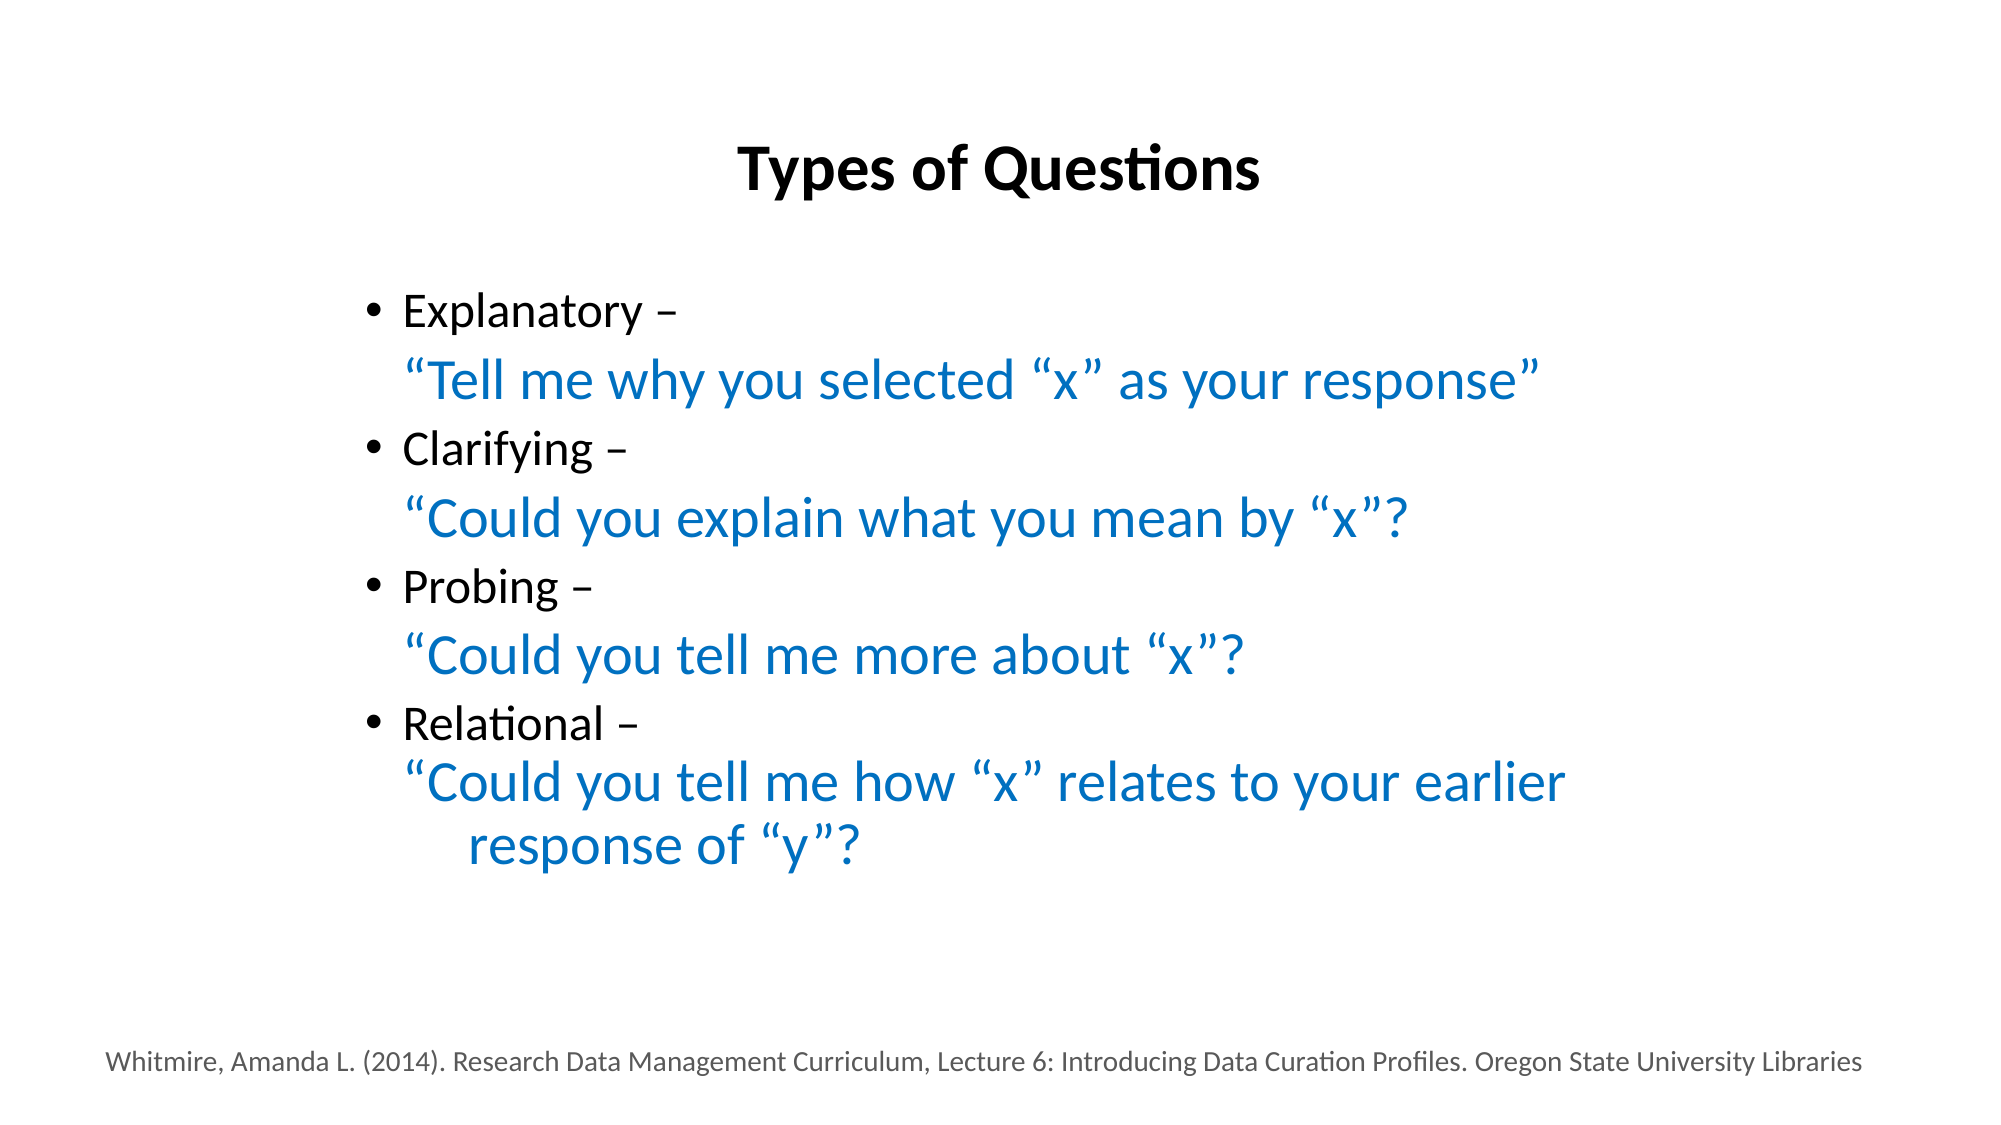

# Types of Questions
Explanatory –
	“Tell me why you selected “x” as your response”
Clarifying –
	“Could you explain what you mean by “x”?
Probing –
	“Could you tell me more about “x”?
Relational –
  	“Could you tell me how “x” relates to your earlier
	     response of “y”?
Whitmire, Amanda L. (2014). Research Data Management Curriculum, Lecture 6: Introducing Data Curation Profiles. Oregon State University Libraries